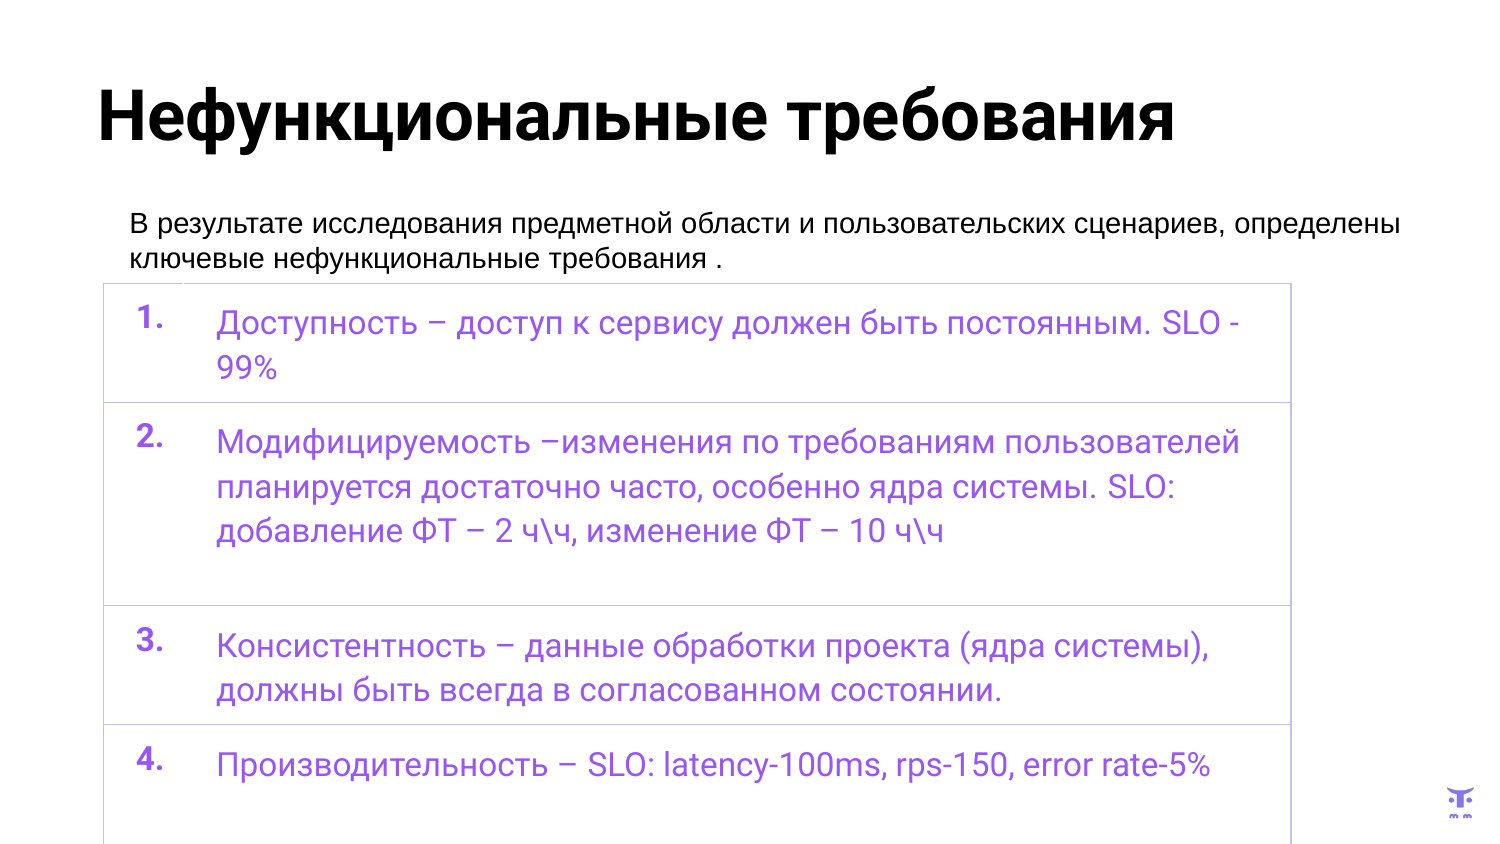

# Нефункциональные требования

В результате исследования предметной области и пользовательских сценариев, определены
ключевые нефункциональные требования .
| 1. | Доступность – доступ к сервису должен быть постоянным. SLO - 99% |
| --- | --- |
| 2. | Модифицируемость –изменения по требованиям пользователей планируется достаточно часто, особенно ядра системы. SLO: добавление ФТ – 2 ч\ч, изменение ФТ – 10 ч\ч |
| 3. | Консистентность – данные обработки проекта (ядра системы), должны быть всегда в согласованном состоянии. |
| 4. | Производительность – SLO: latency-100ms, rps-150, error rate-5% |